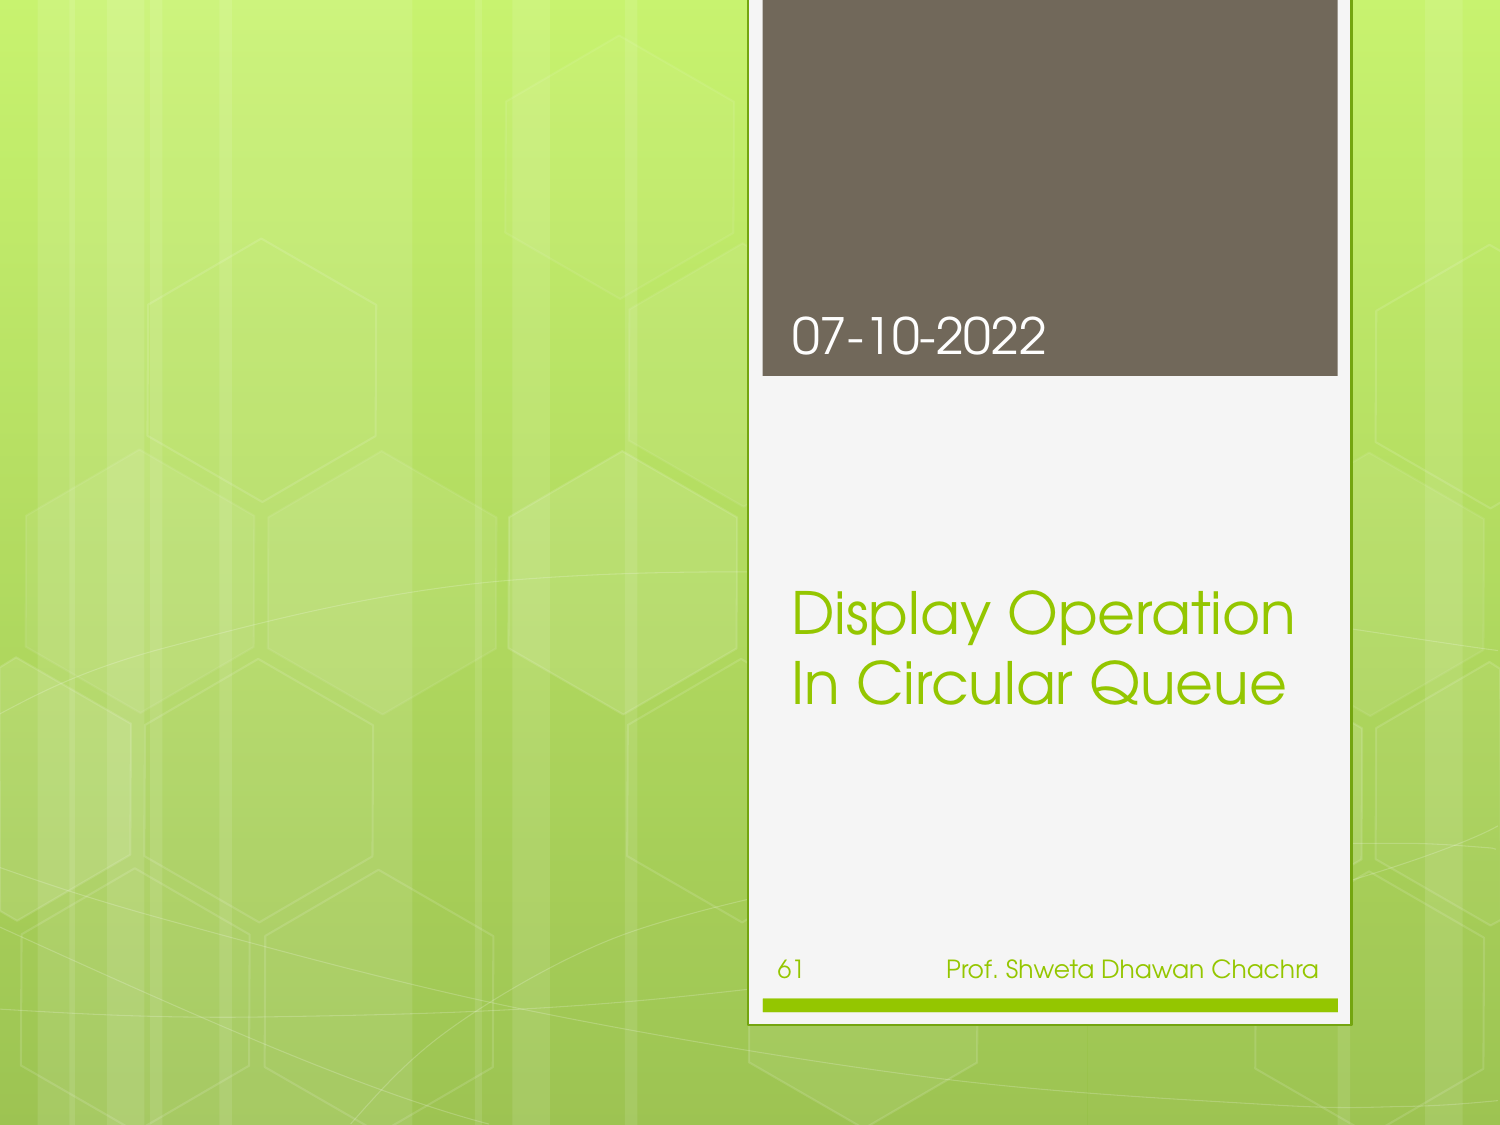

07-10-2022
# Display Operation In Circular Queue

61
Prof. Shweta Dhawan Chachra